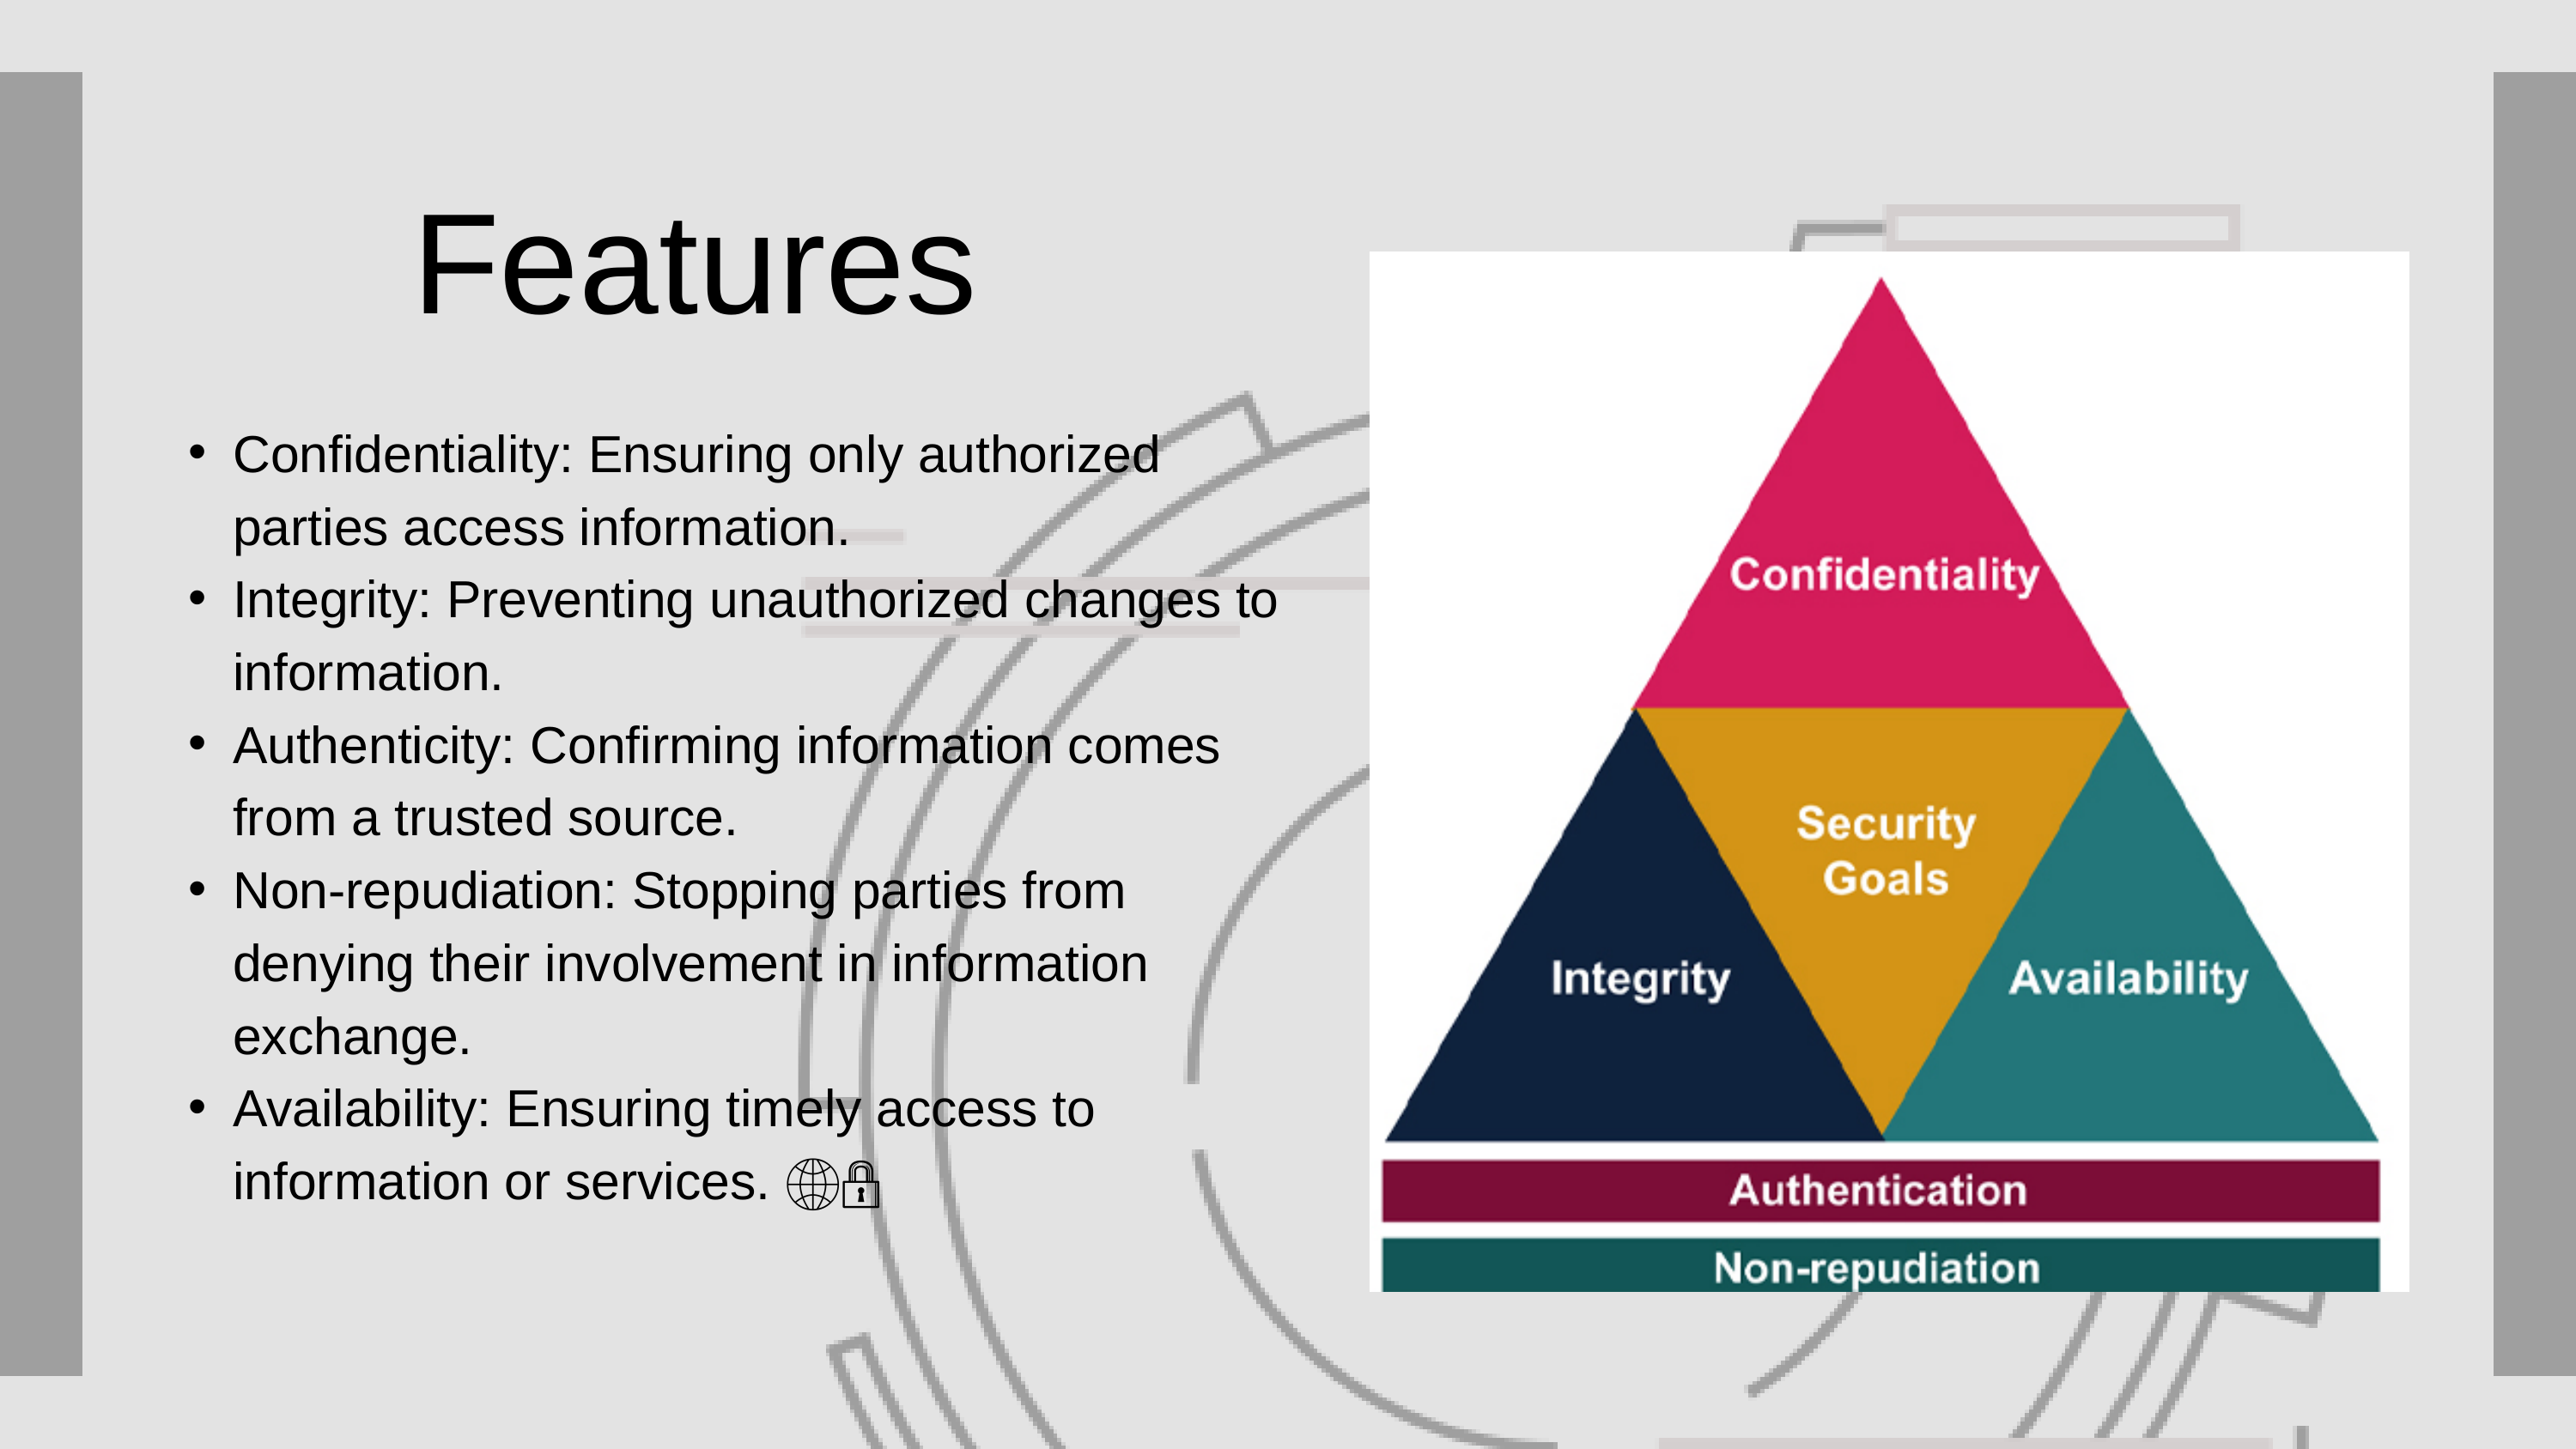

Features

Confidentiality: Ensuring only authorized parties access information.​
Integrity: Preventing unauthorized changes to information.​
Authenticity: Confirming information comes from a trusted source.​
Non-repudiation: Stopping parties from denying their involvement in information exchange.
Availability: Ensuring timely access to information or services. 🌐🔒